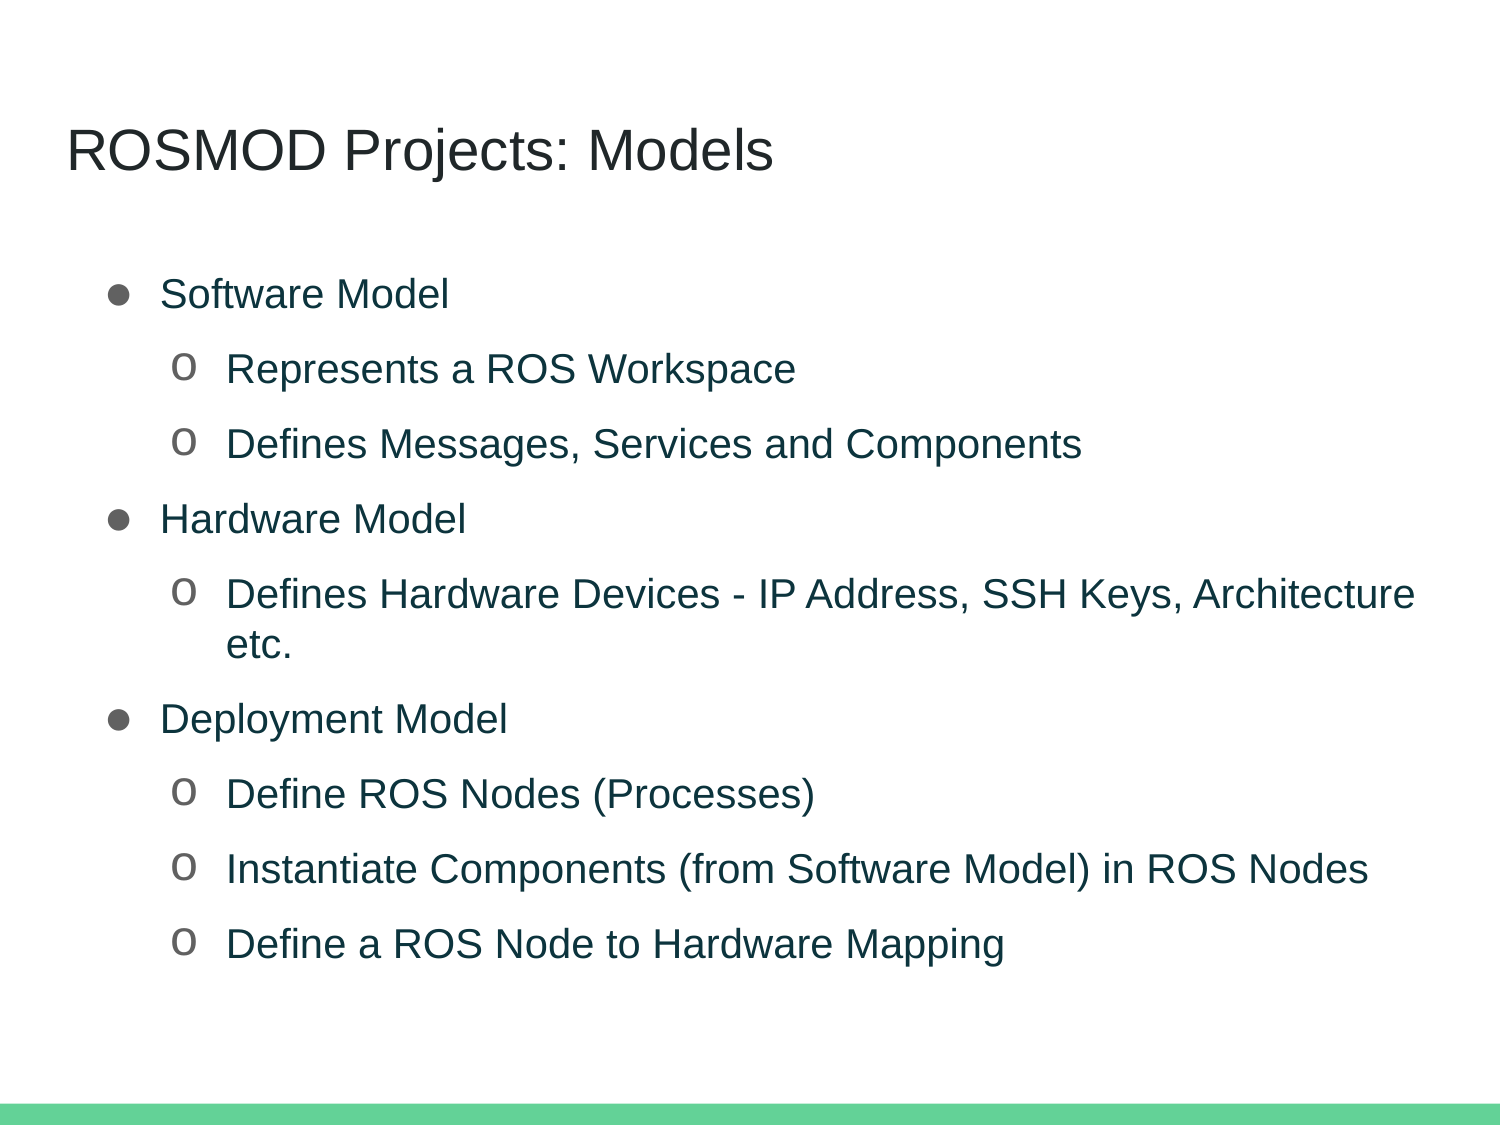

# ROSMOD Projects: Models
Software Model
Represents a ROS Workspace
Defines Messages, Services and Components
Hardware Model
Defines Hardware Devices - IP Address, SSH Keys, Architecture etc.
Deployment Model
Define ROS Nodes (Processes)
Instantiate Components (from Software Model) in ROS Nodes
Define a ROS Node to Hardware Mapping